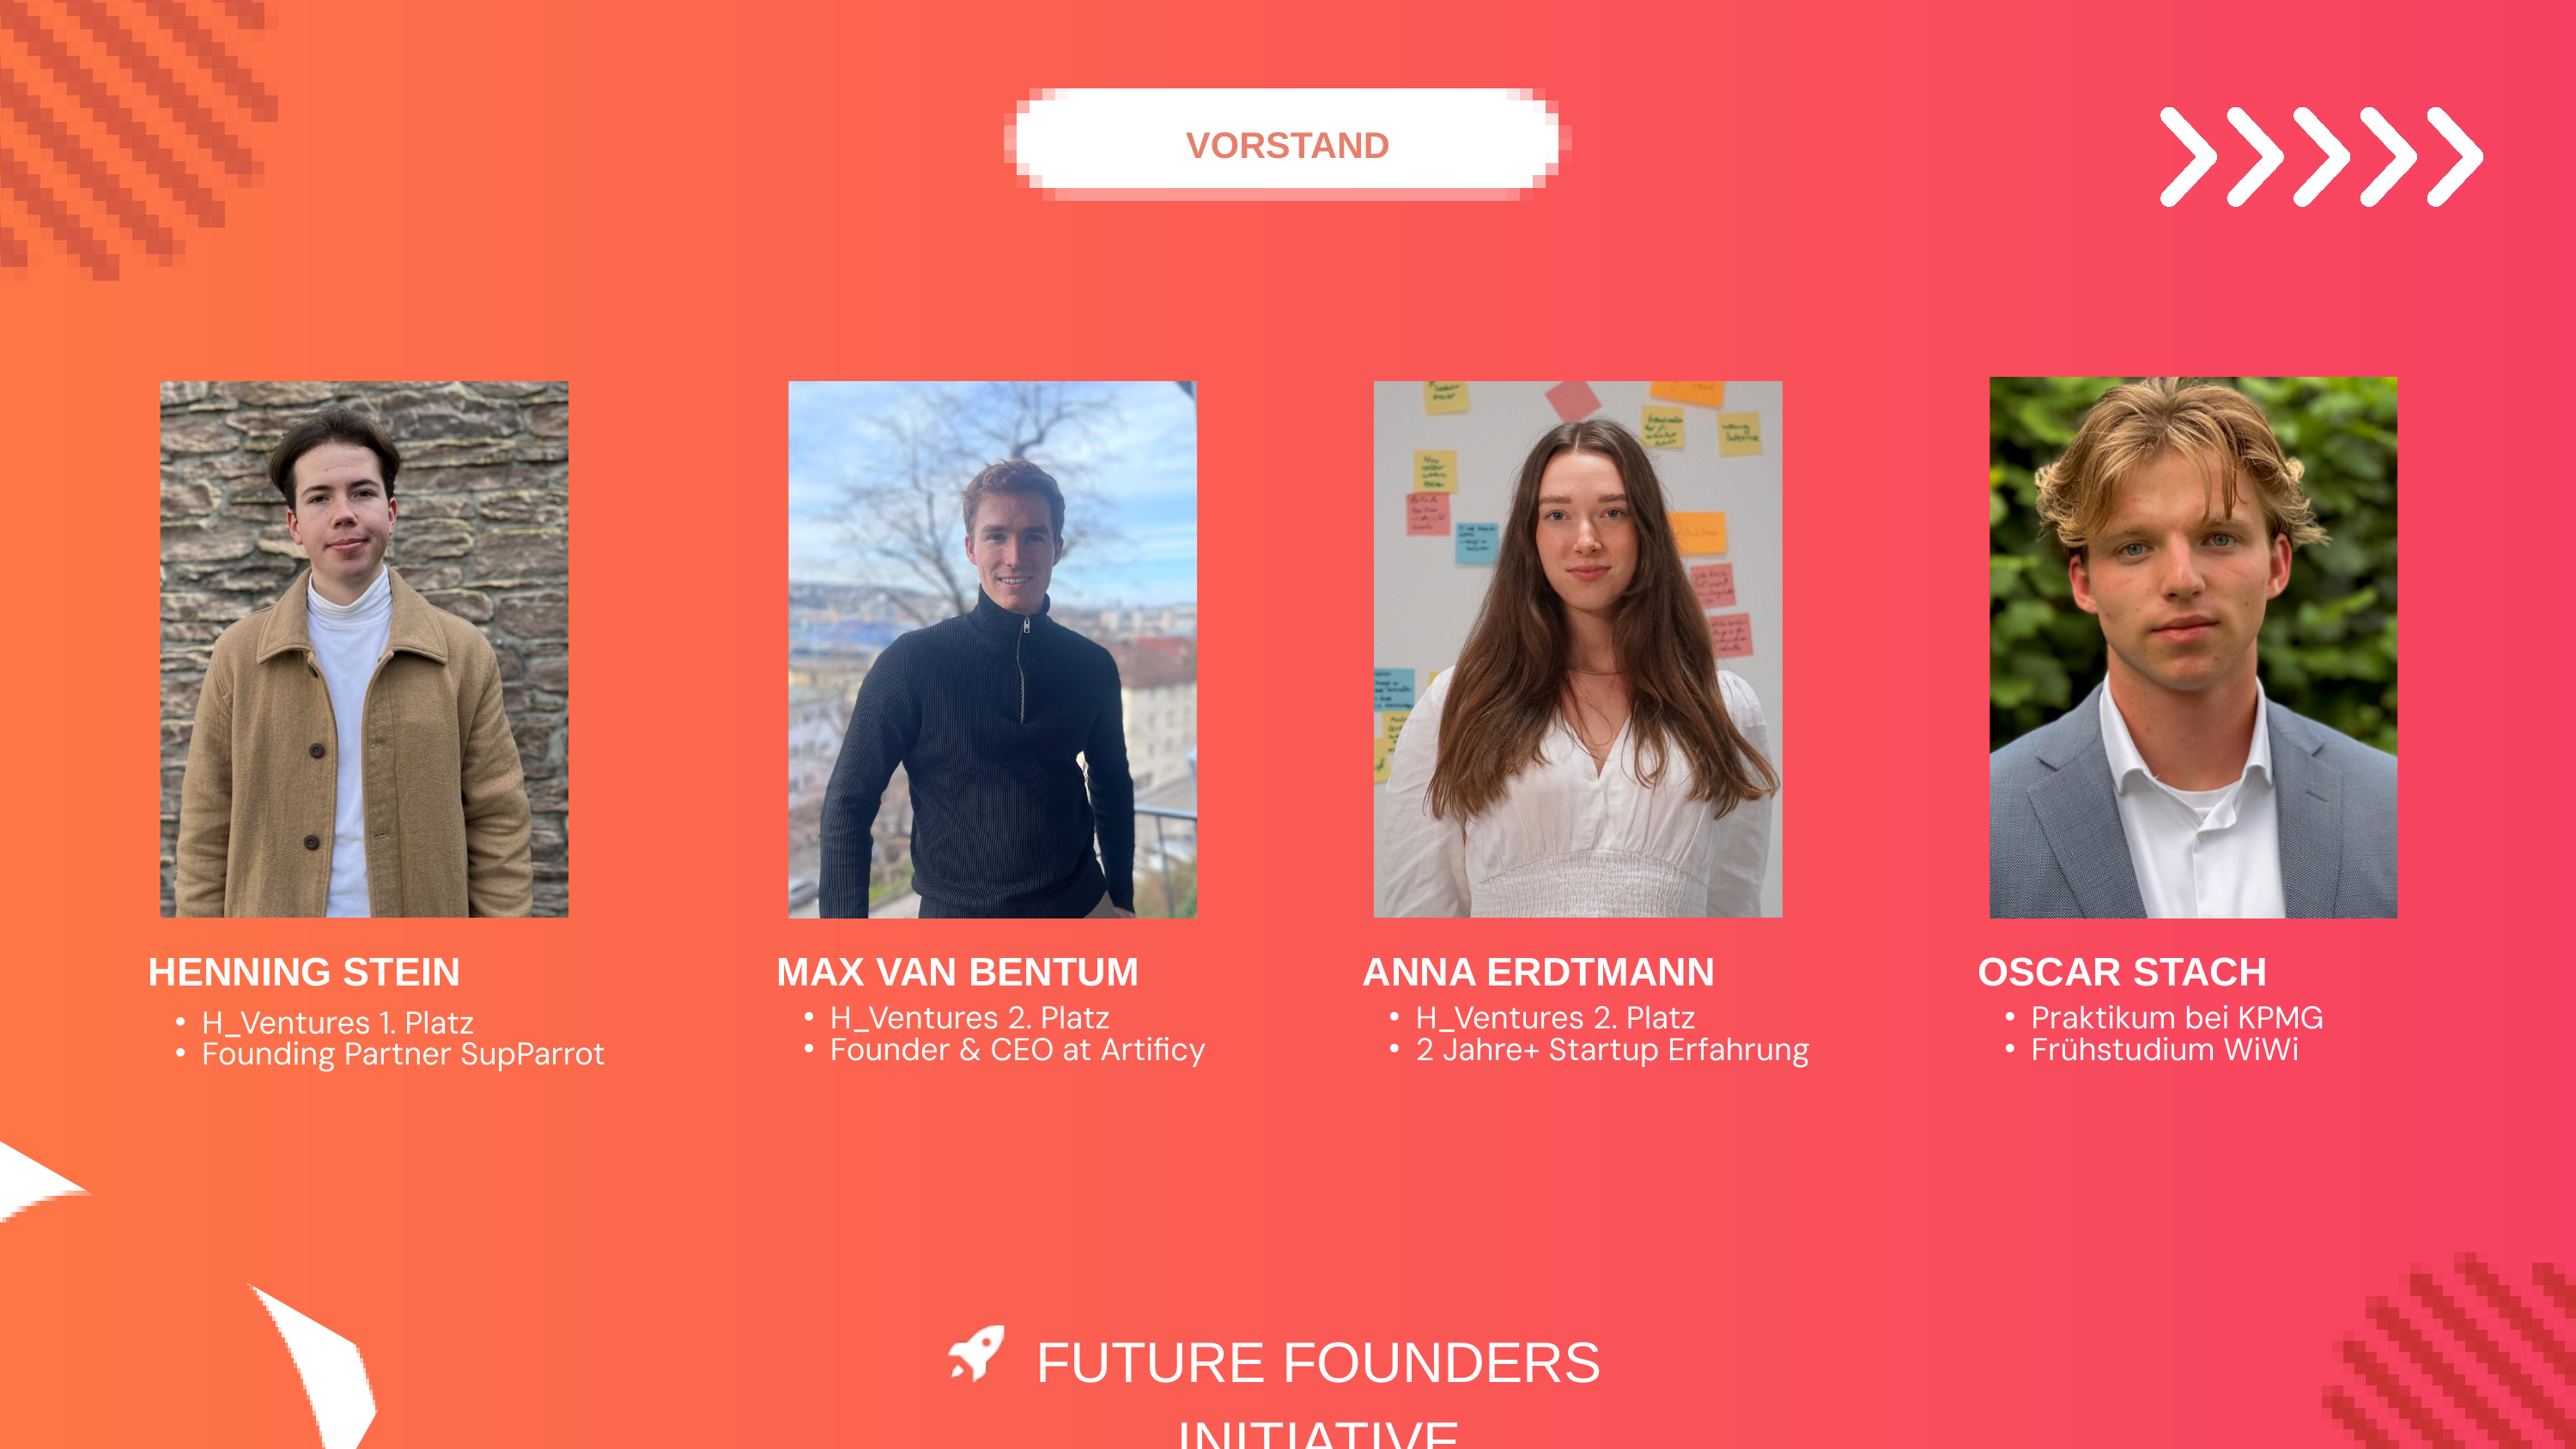

VORSTAND

HENNING STEIN
MAX VAN BENTUM
ANNA ERDTMANN
OSCAR STACH
H_Ventures 2. Platz
Founder & CEO at Artificy
H_Ventures 2. Platz
2 Jahre+ Startup Erfahrung
Praktikum bei KPMG
Frühstudium WiWi
H_Ventures 1. Platz
Founding Partner SupParrot

FUTURE FOUNDERS INITIATIVE